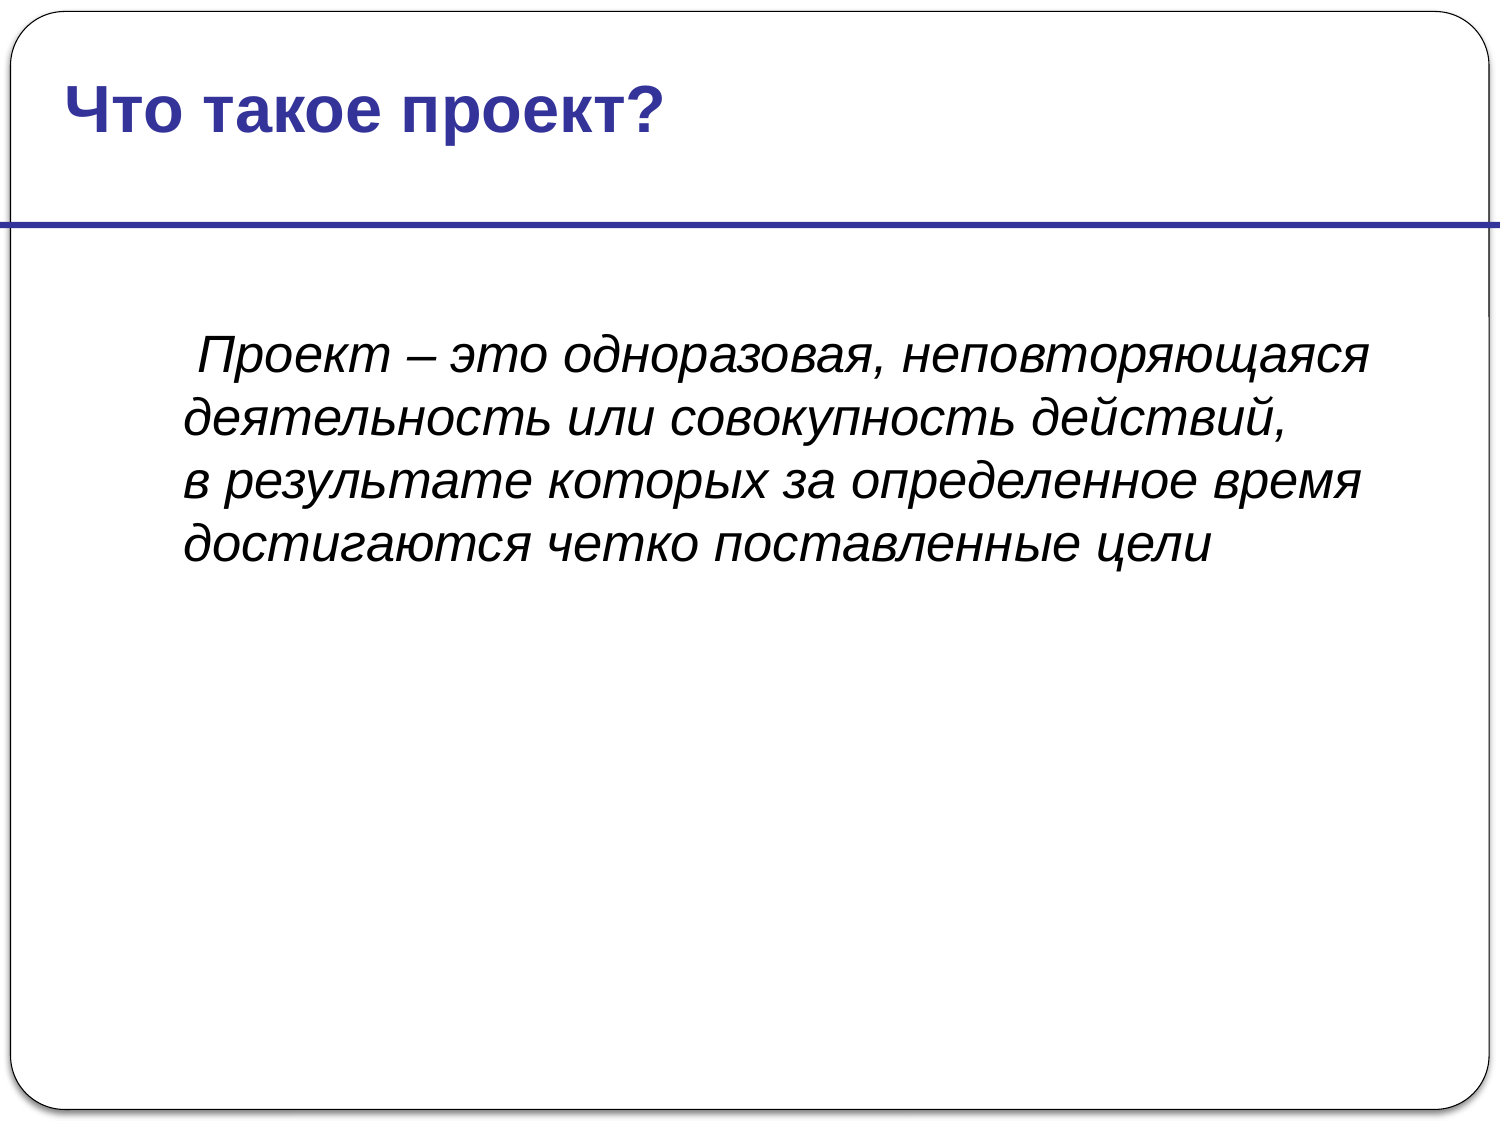

Что такое проект?

    Проект – это одноразовая, неповторяющаяся деятельность или совокупность действий,
в результате которых за определенное время достигаются четко поставленные цели